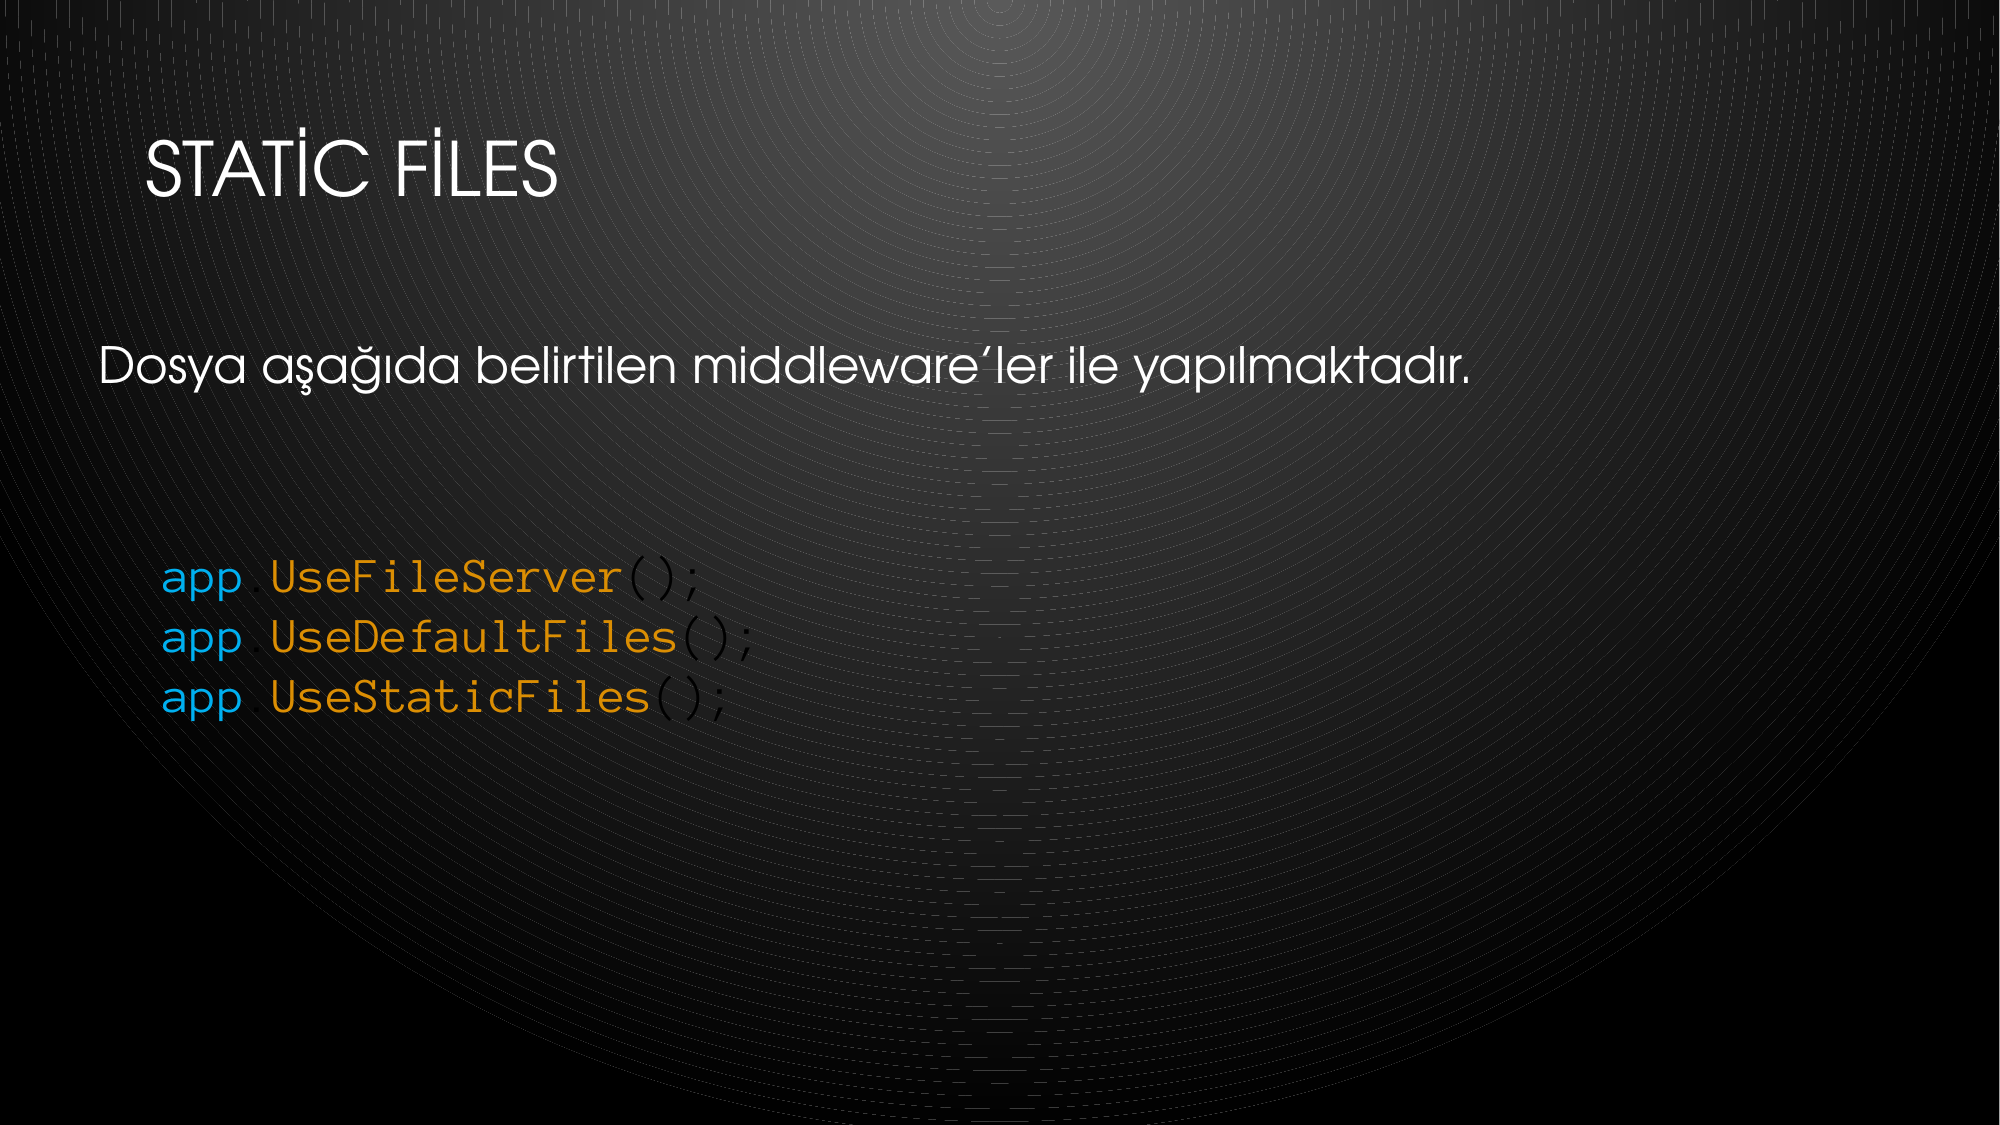

# Static Files
Dosya aşağıda belirtilen middleware’ler ile yapılmaktadır.
app.UseFileServer();
app.UseDefaultFiles();
app.UseStaticFiles();